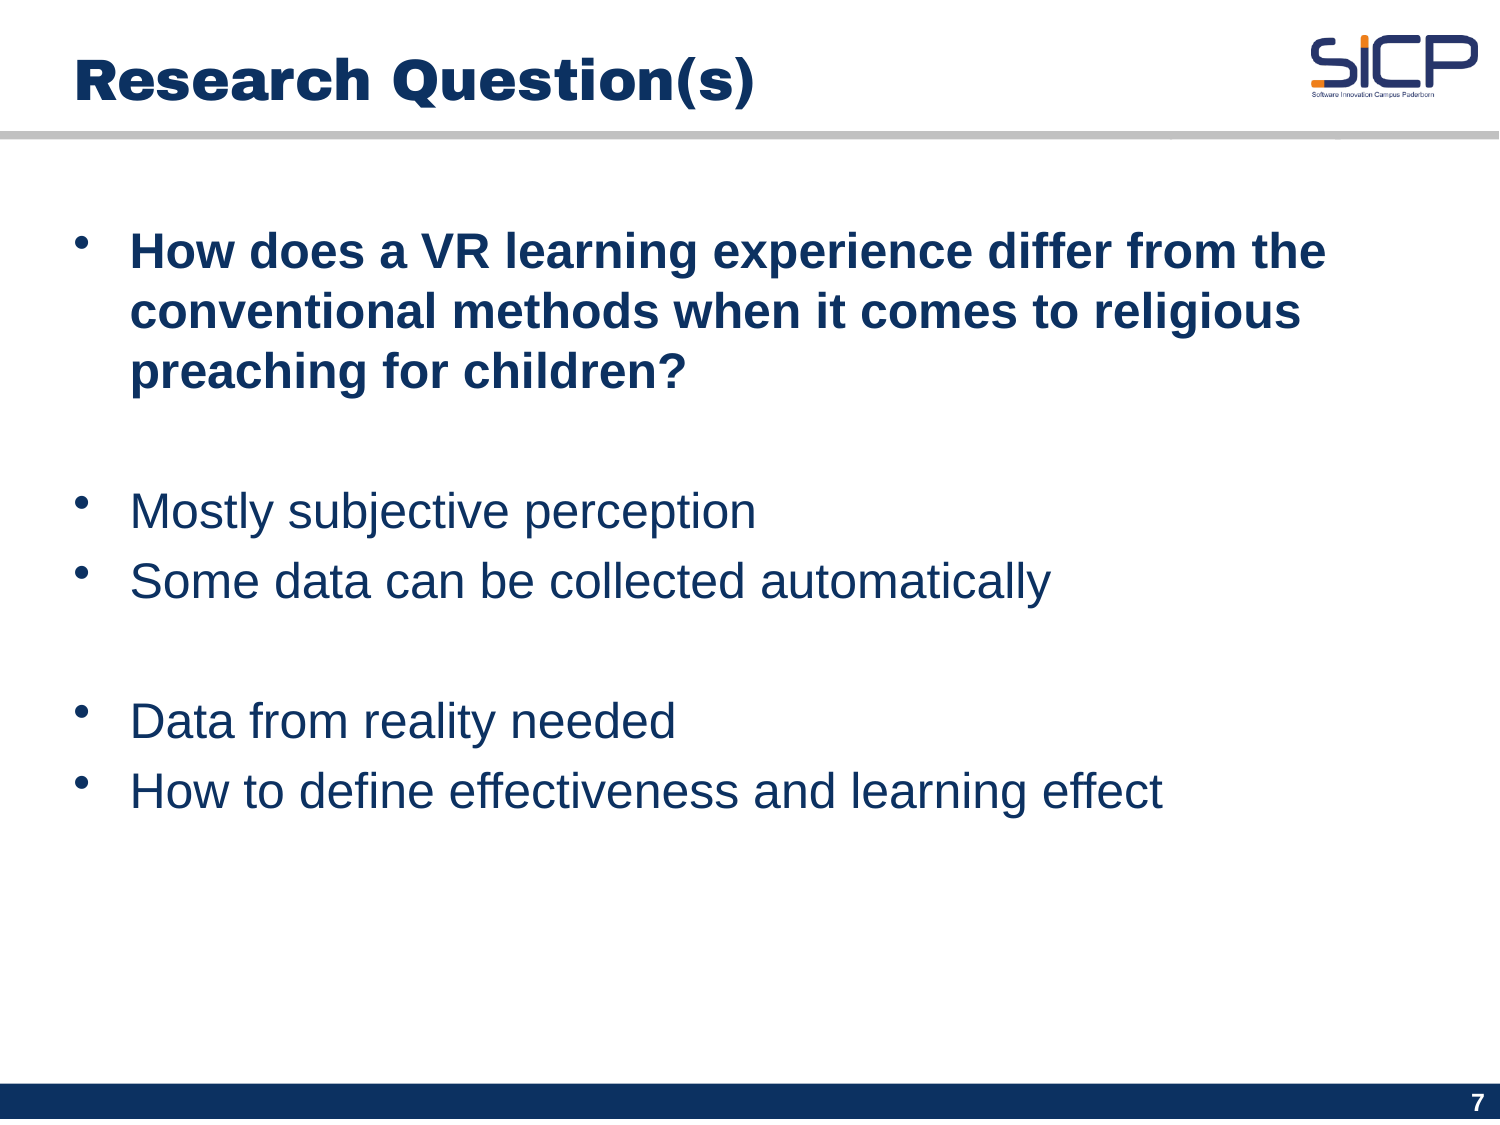

# Research Question(s)
How does a VR learning experience differ from the conventional methods when it comes to religious preaching for children?

Mostly subjective perception
Some data can be collected automatically

Data from reality needed
How to define effectiveness and learning effect
7